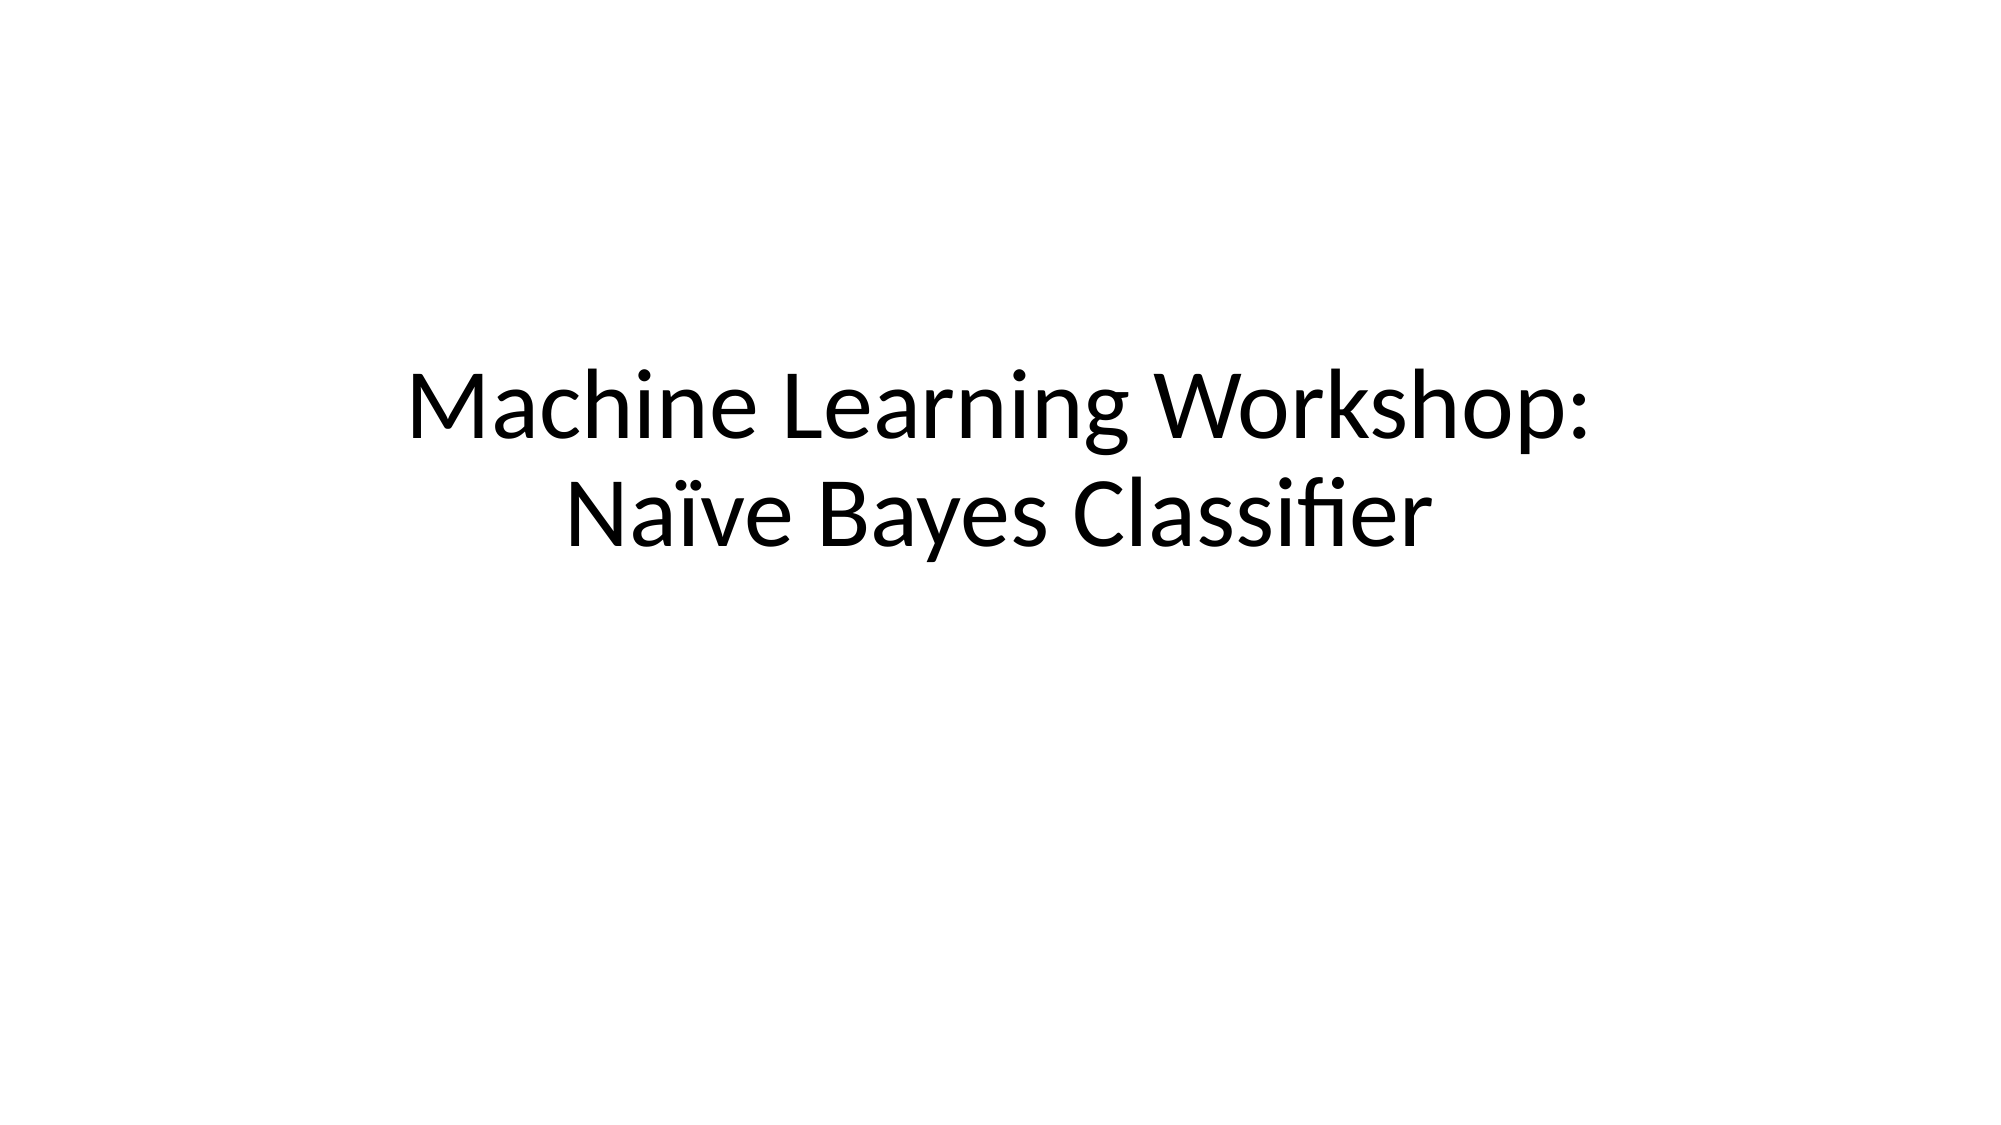

# Machine Learning Workshop: Naïve Bayes Classifier